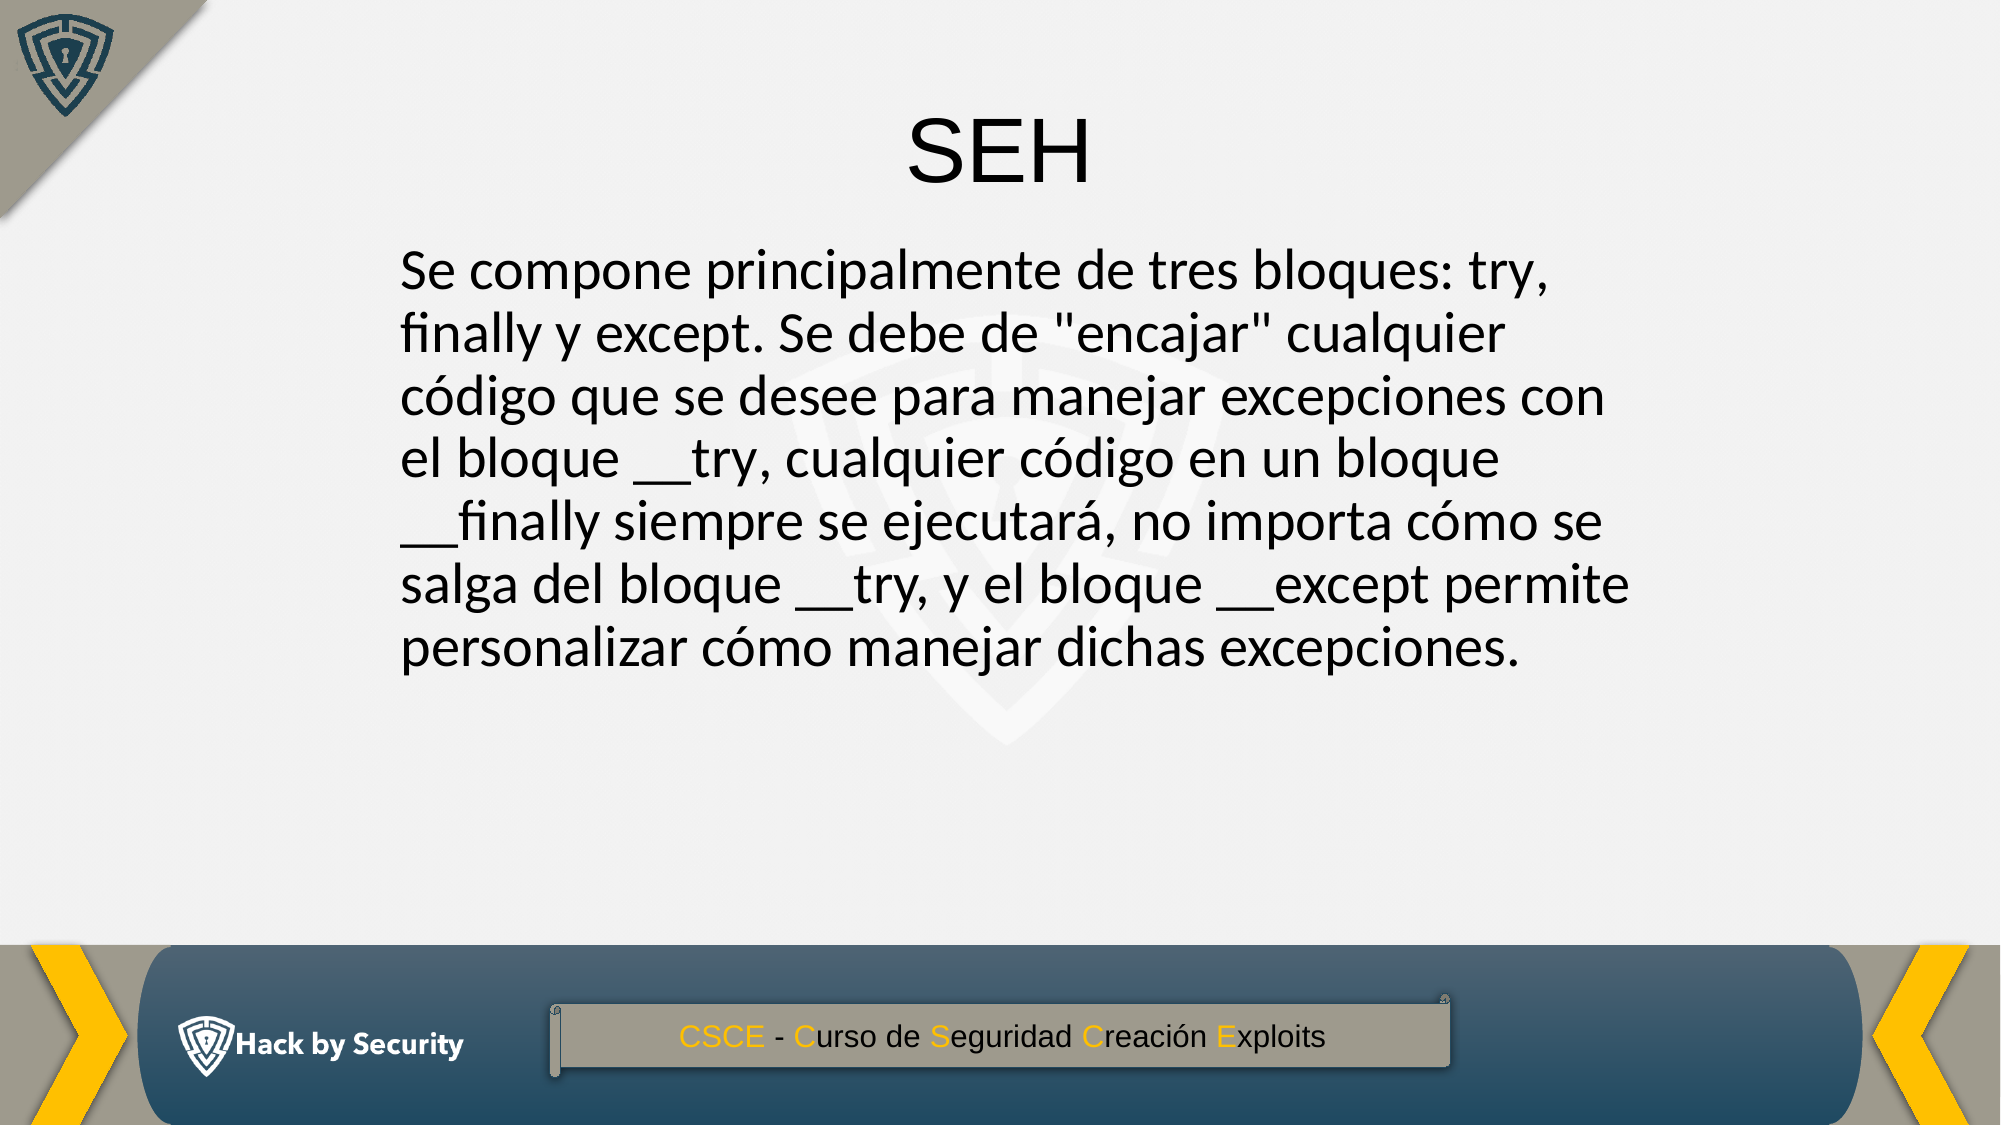

SEH
Se compone principalmente de tres bloques: try, finally y except. Se debe de "encajar" cualquier código que se desee para manejar excepciones con el bloque __try, cualquier código en un bloque __finally siempre se ejecutará, no importa cómo se salga del bloque __try, y el bloque __except permite personalizar cómo manejar dichas excepciones.